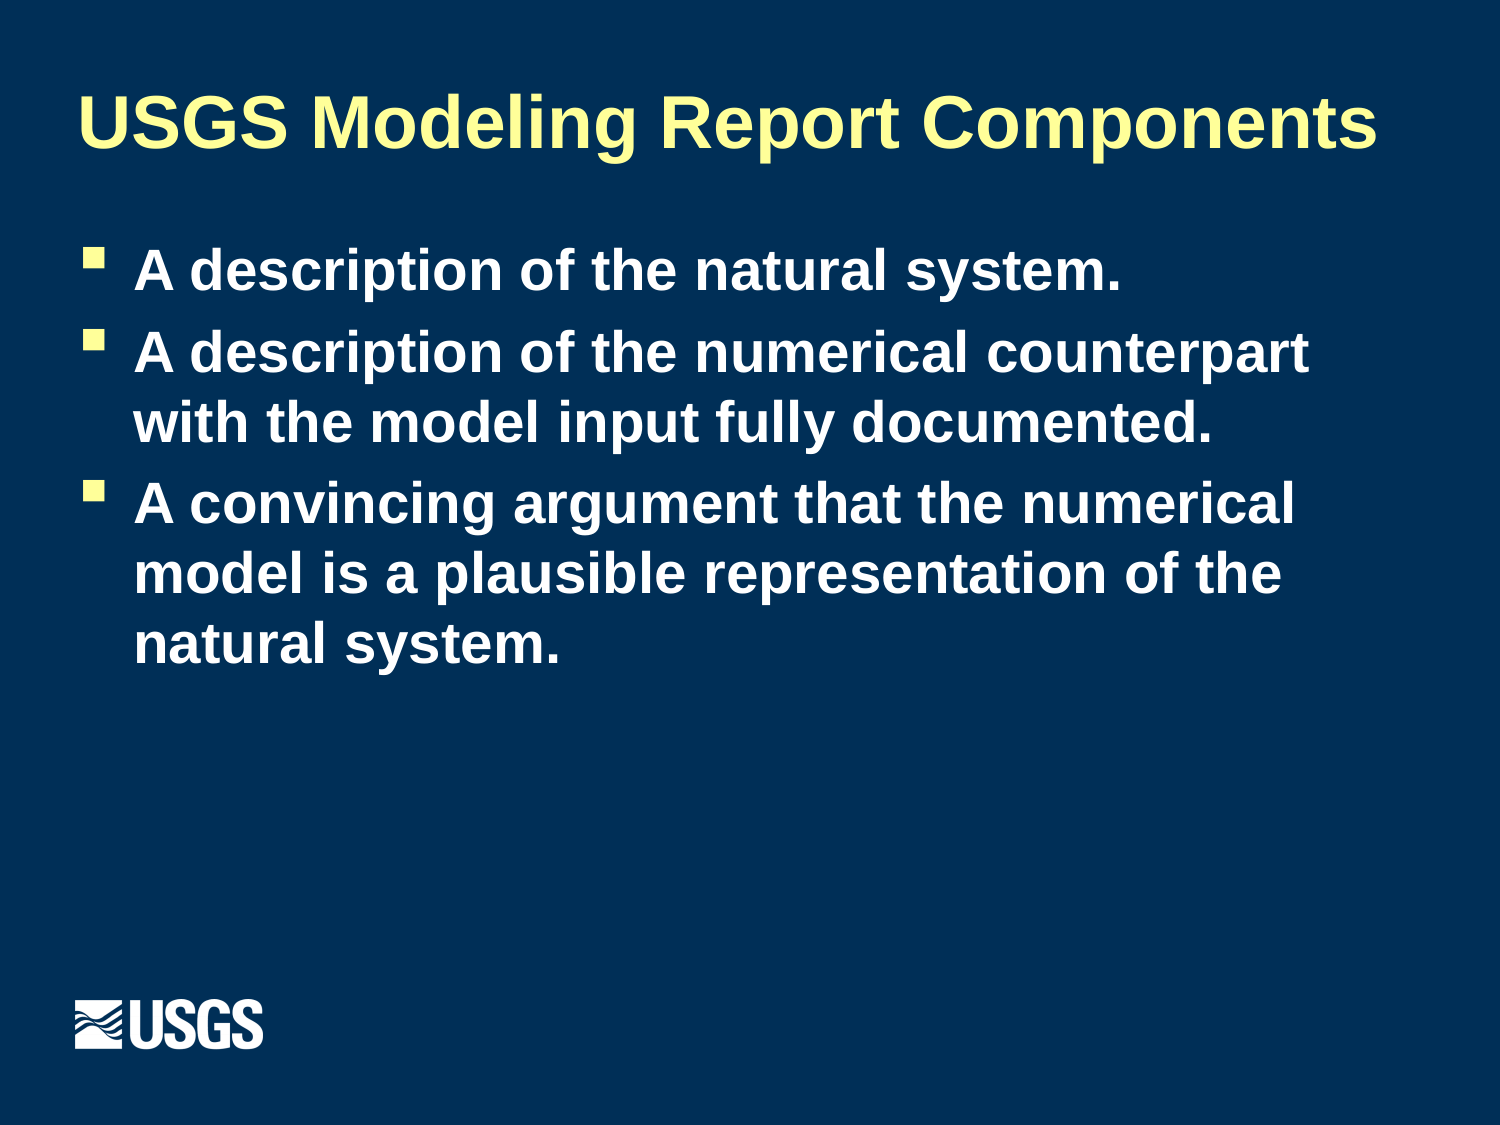

# USGS Modeling Report Components
A description of the natural system.
A description of the numerical counterpart with the model input fully documented.
A convincing argument that the numerical model is a plausible representation of the natural system.